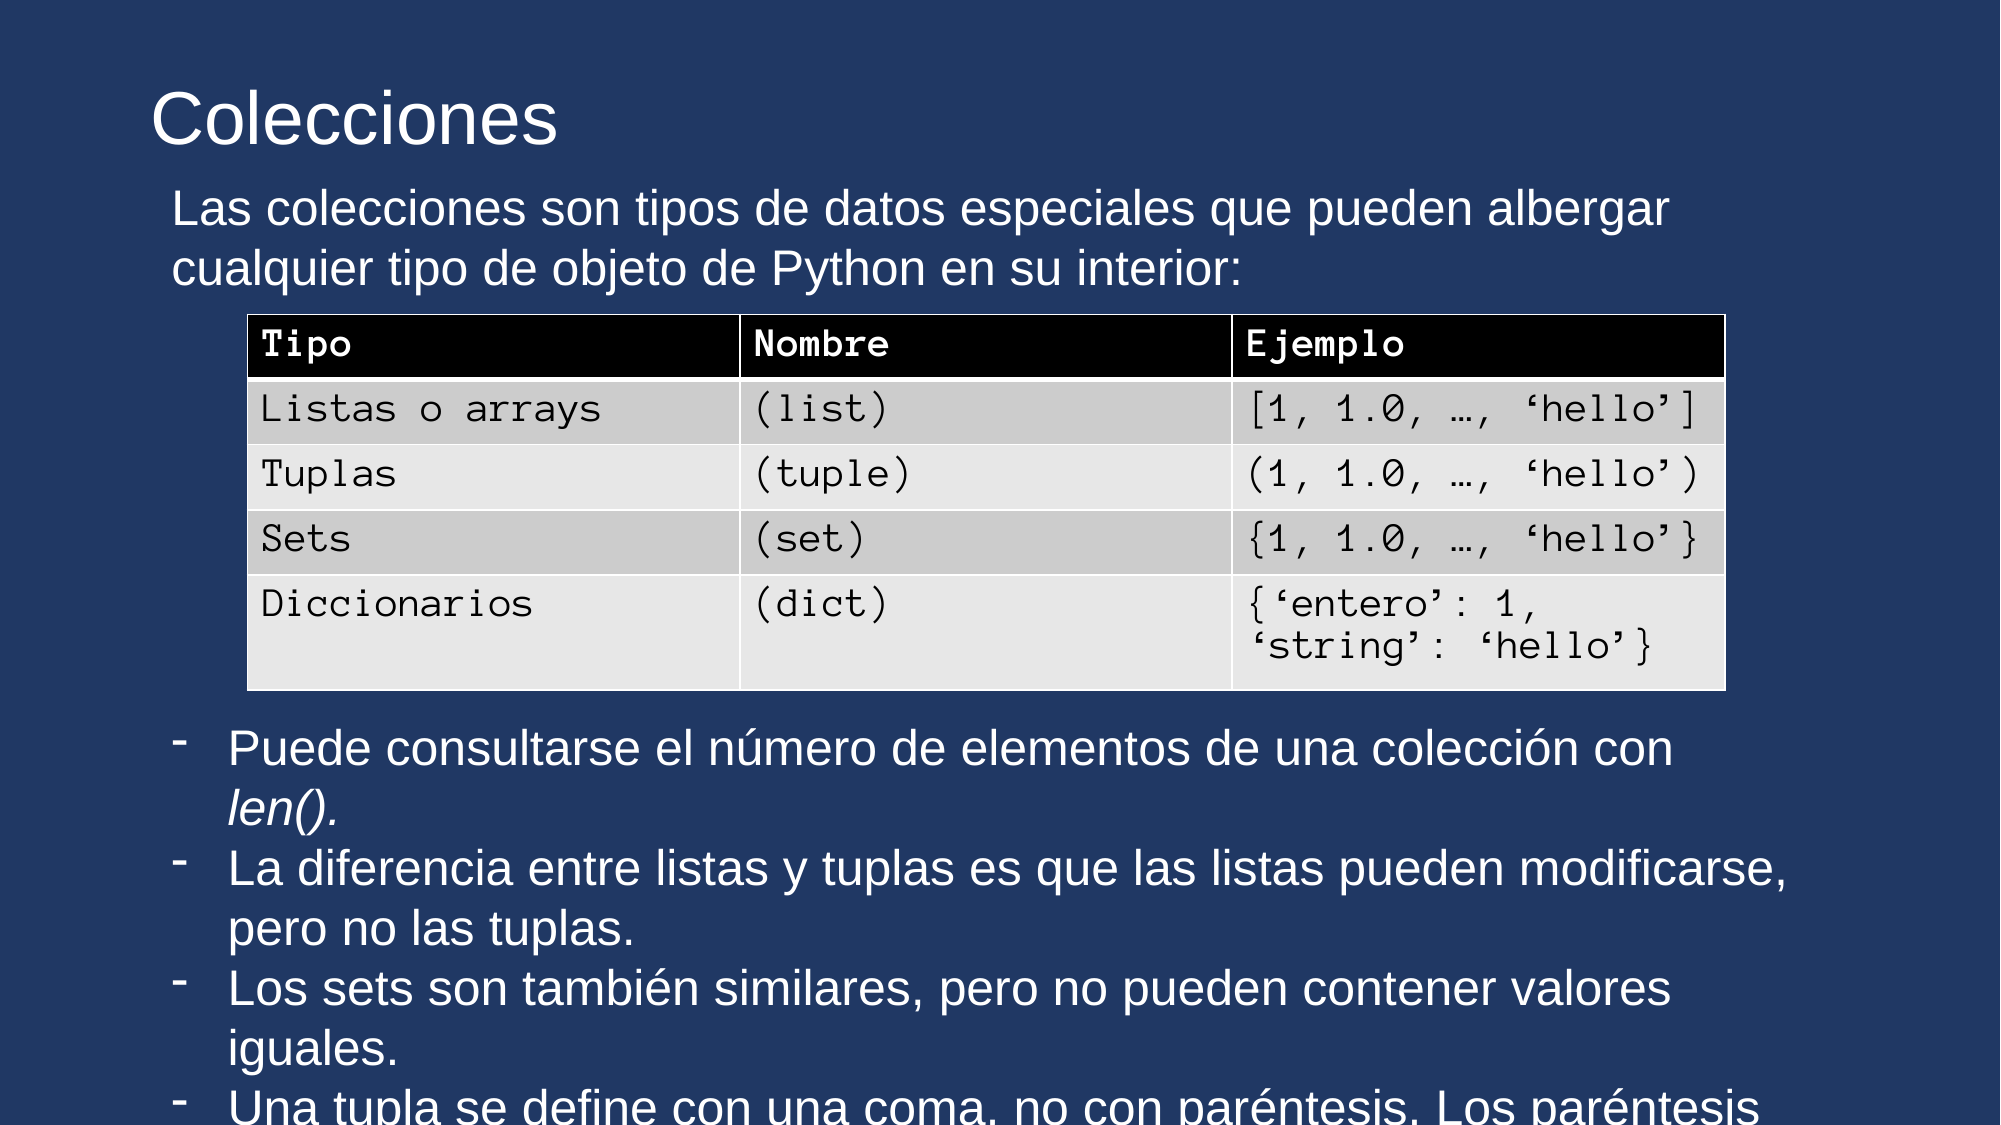

Colecciones
Las colecciones son tipos de datos especiales que pueden albergar cualquier tipo de objeto de Python en su interior:

Puede consultarse el número de elementos de una colección con len().
La diferencia entre listas y tuplas es que las listas pueden modificarse, pero no las tuplas.
Los sets son también similares, pero no pueden contener valores iguales.
Una tupla se define con una coma, no con paréntesis. Los paréntesis por si solos aíslan operaciones.
| Tipo | Nombre | Ejemplo |
| --- | --- | --- |
| Listas o arrays | (list) | [1, 1.0, …, ‘hello’] |
| Tuplas | (tuple) | (1, 1.0, …, ‘hello’) |
| Sets | (set) | {1, 1.0, …, ‘hello’} |
| Diccionarios | (dict) | {‘entero’: 1, ‘string’: ‘hello’} |